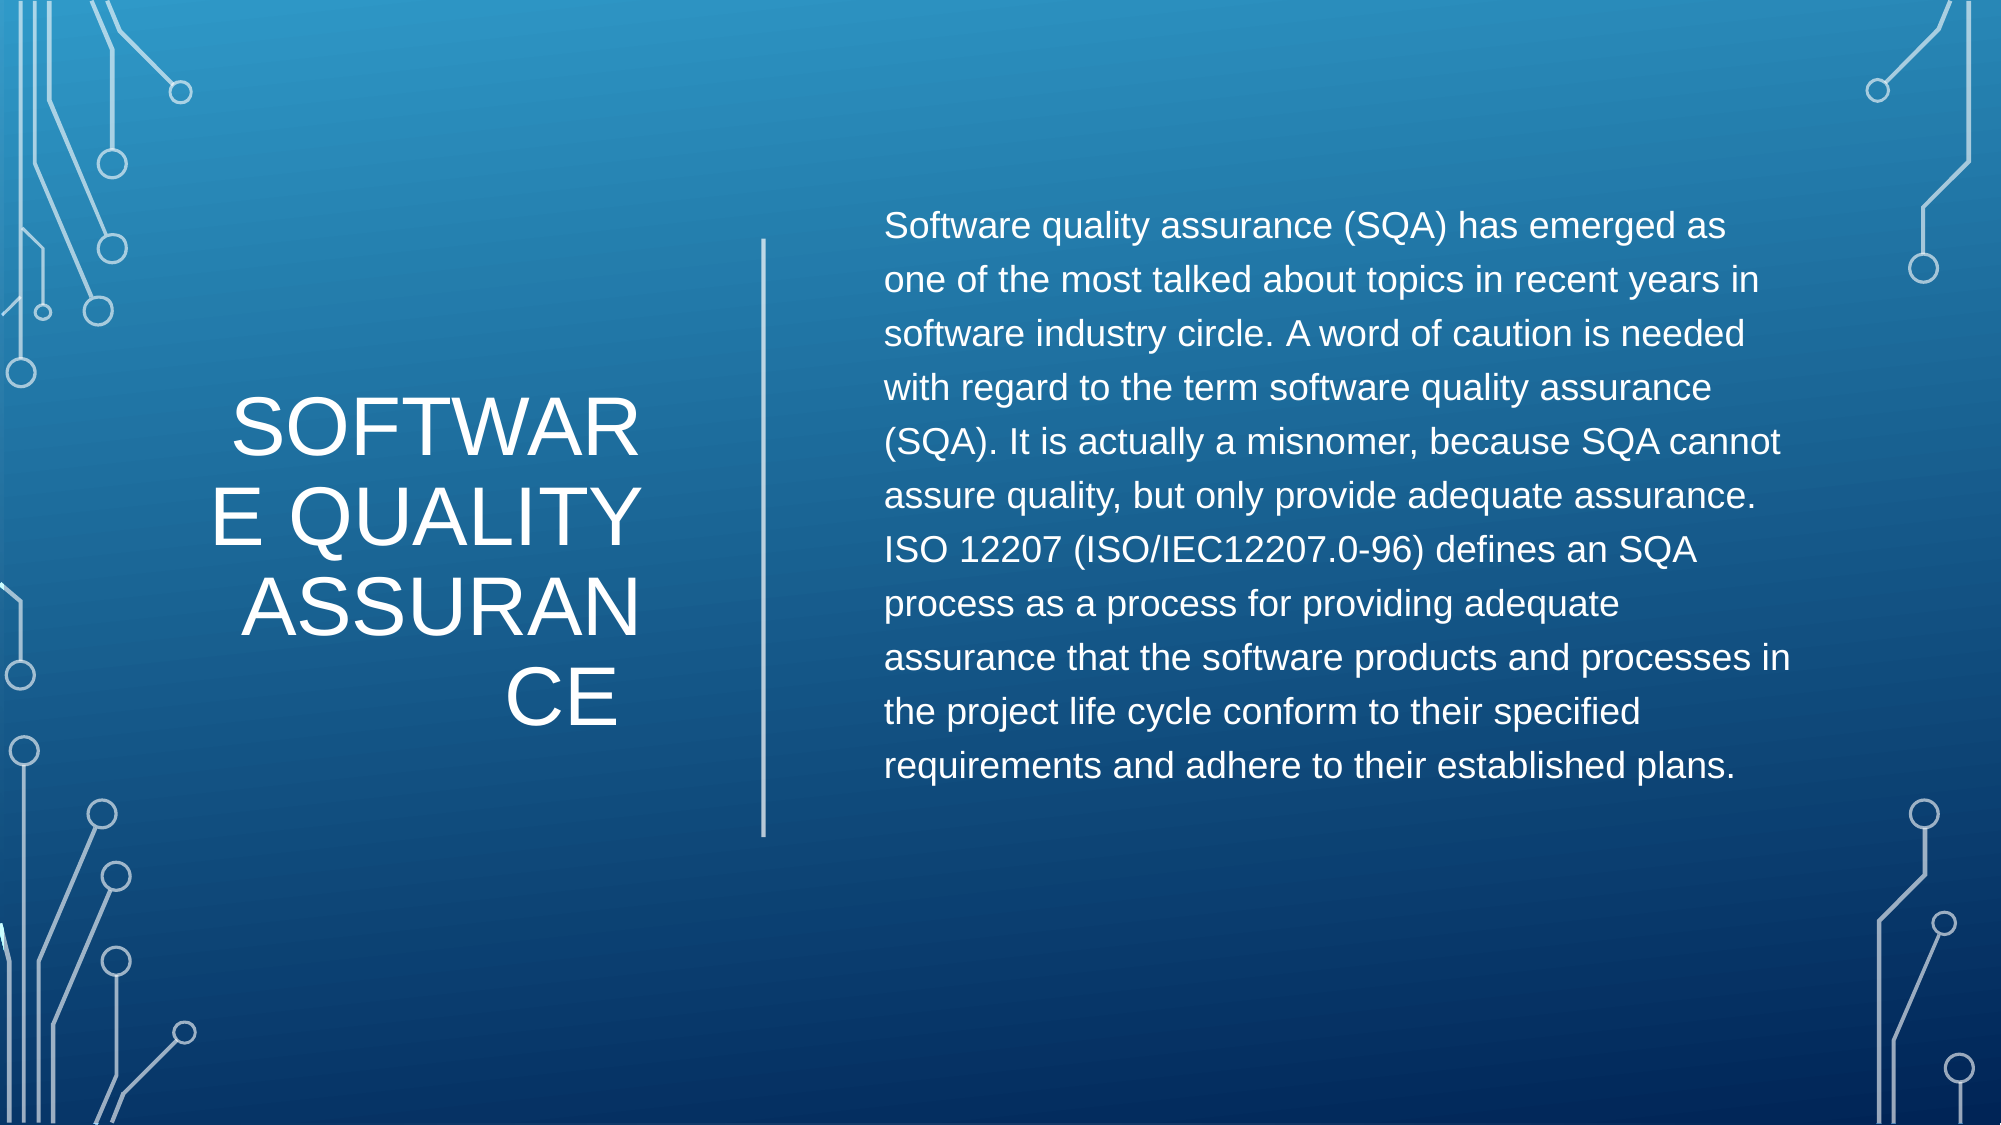

# Software Quality Assurance
Software quality assurance (SQA) has emerged as one of the most talked about topics in recent years in software industry circle. A word of caution is needed with regard to the term software quality assurance (SQA). It is actually a misnomer, because SQA cannot assure quality, but only provide adequate assurance. ISO 12207 (ISO/IEC12207.0-96) defines an SQA process as a process for providing adequate assurance that the software products and processes in the project life cycle conform to their specified requirements and adhere to their established plans.